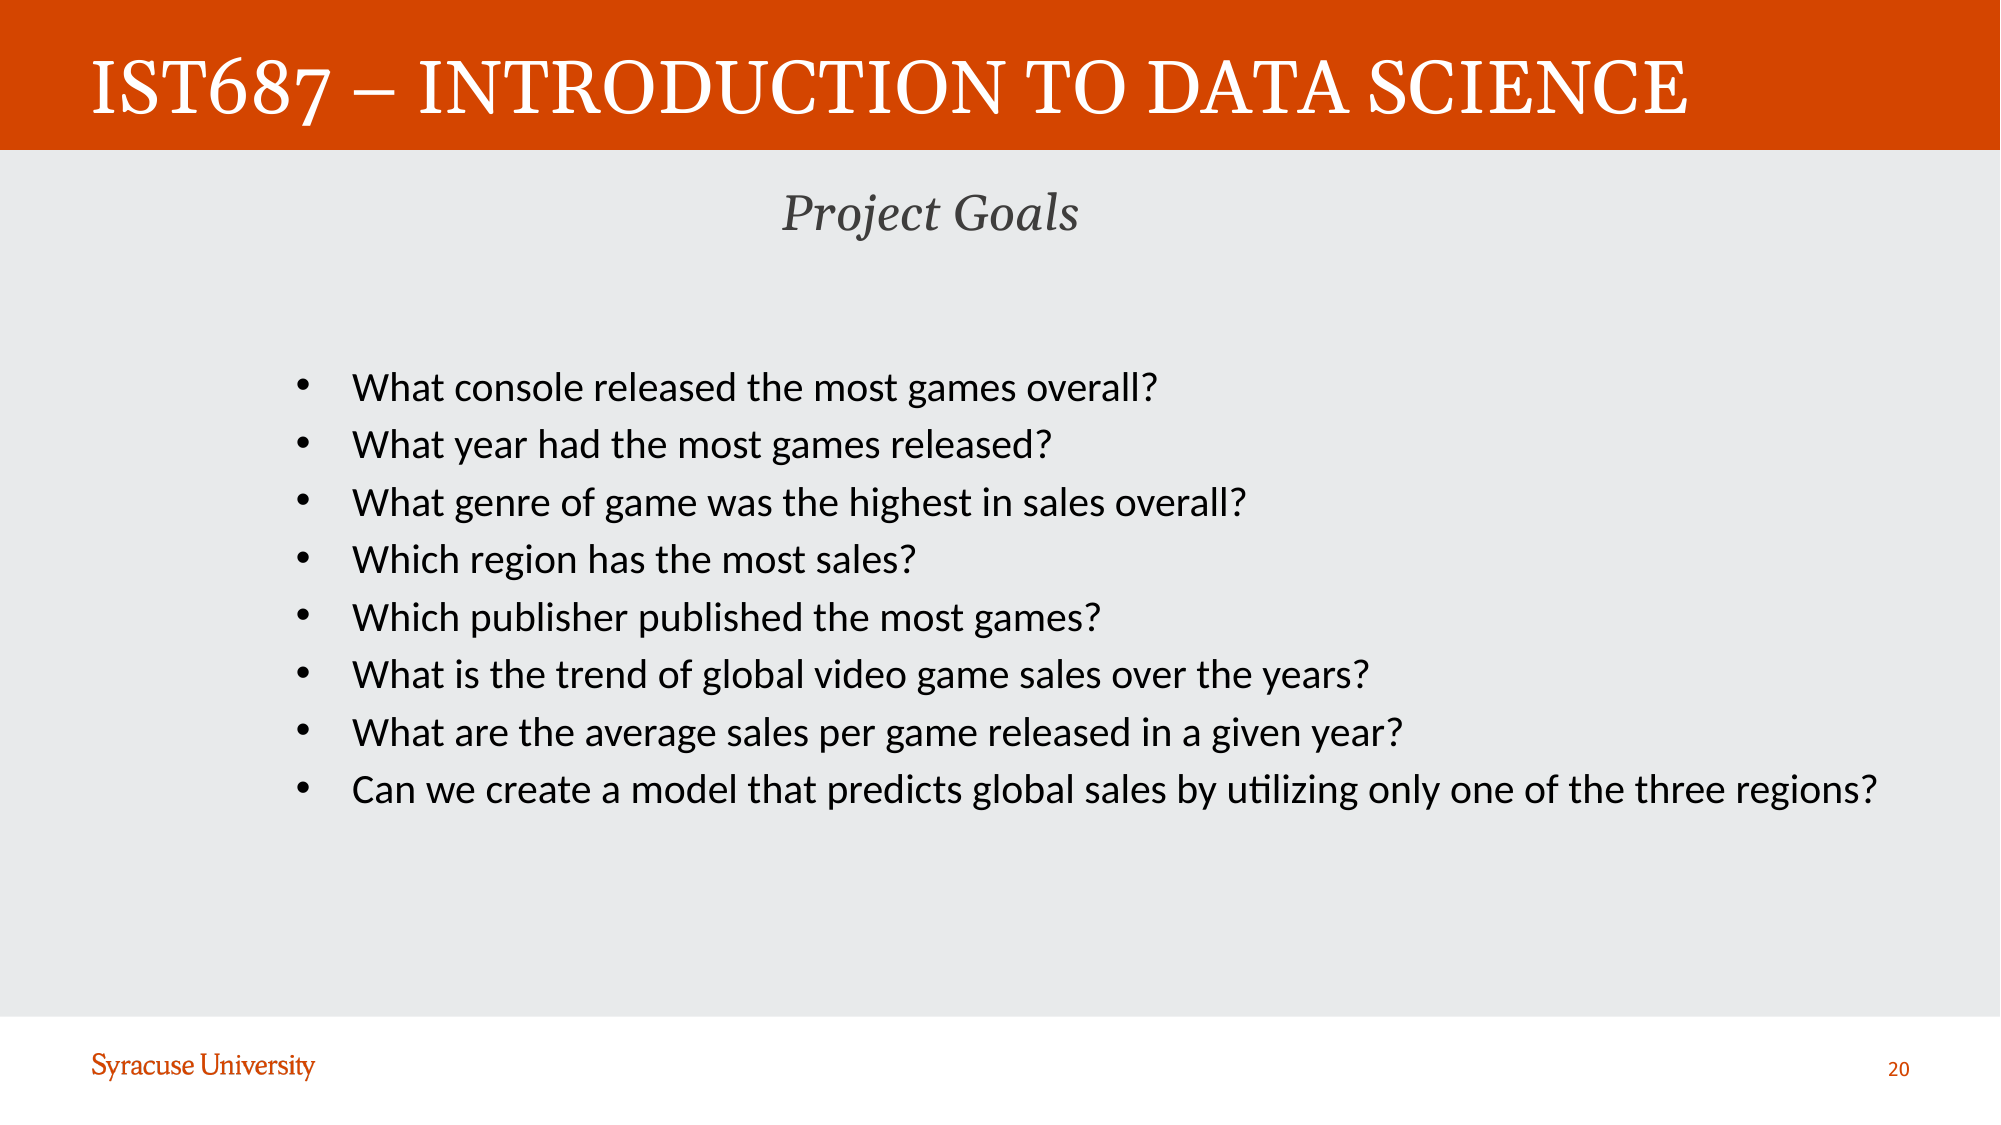

# IST687 – INTRODUCTION TO DATA SCIENCE
Project Goals
What console released the most games overall?
What year had the most games released?
What genre of game was the highest in sales overall?
Which region has the most sales?
Which publisher published the most games?
What is the trend of global video game sales over the years?
What are the average sales per game released in a given year?
Can we create a model that predicts global sales by utilizing only one of the three regions?

20